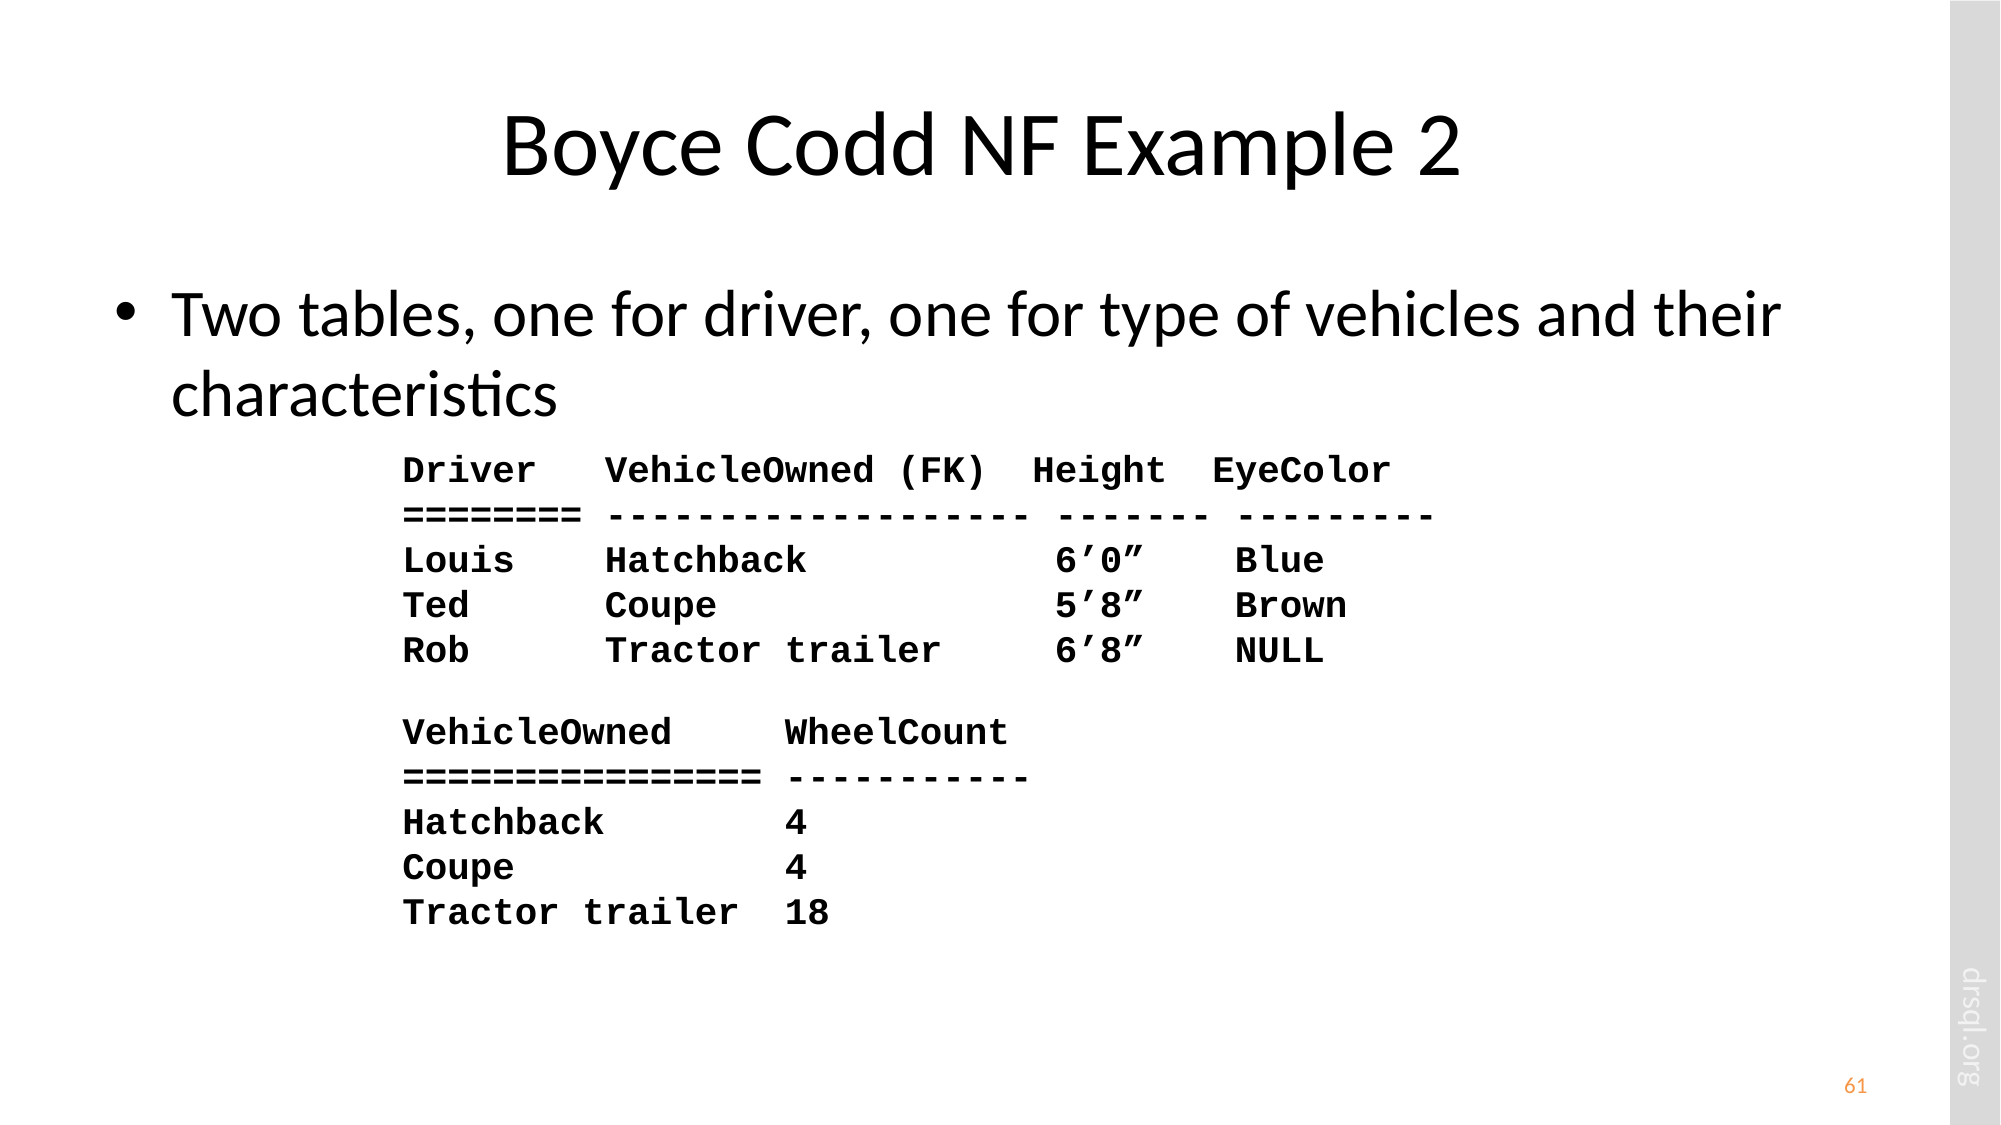

# Boyce Codd NF Example 2
Two tables, one for driver, one for type of vehicles and their characteristics

Driver   VehicleOwned (FK)  Height  EyeColor
======== ------------------- ------- ---------
Louis    Hatchback           6’0”    Blue
Ted      Coupe               5’8”    Brown
Rob      Tractor trailer     6’8”    NULL
VehicleOwned     WheelCount
================ -----------
Hatchback        4
Coupe            4
Tractor trailer  18